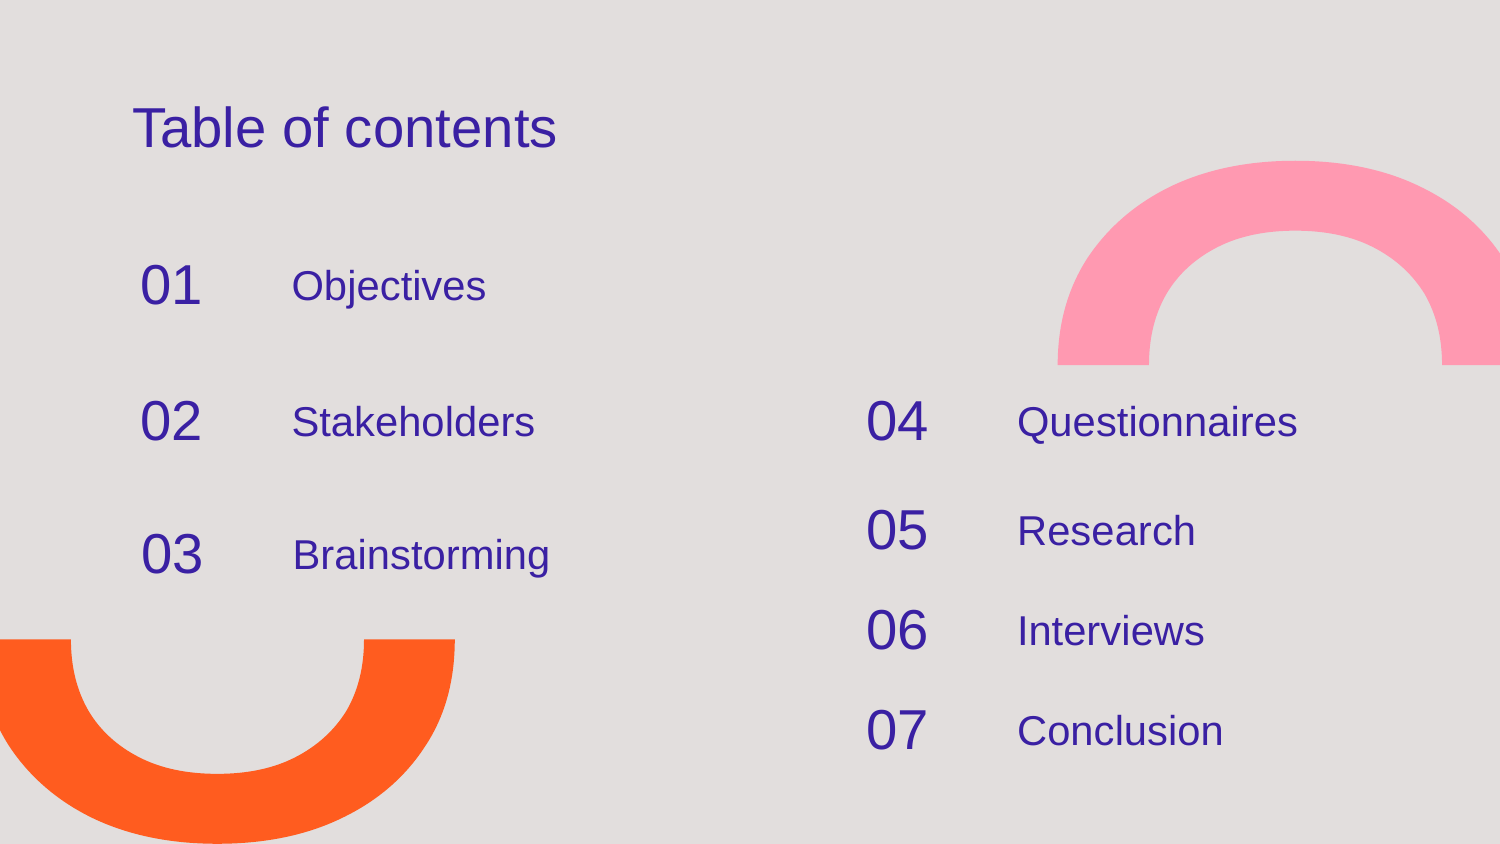

Table of contents
Objectives
# 01
Questionnaires
Stakeholders
04
02
Research
05

Brainstorming
03
Interviews
06
Conclusion
07